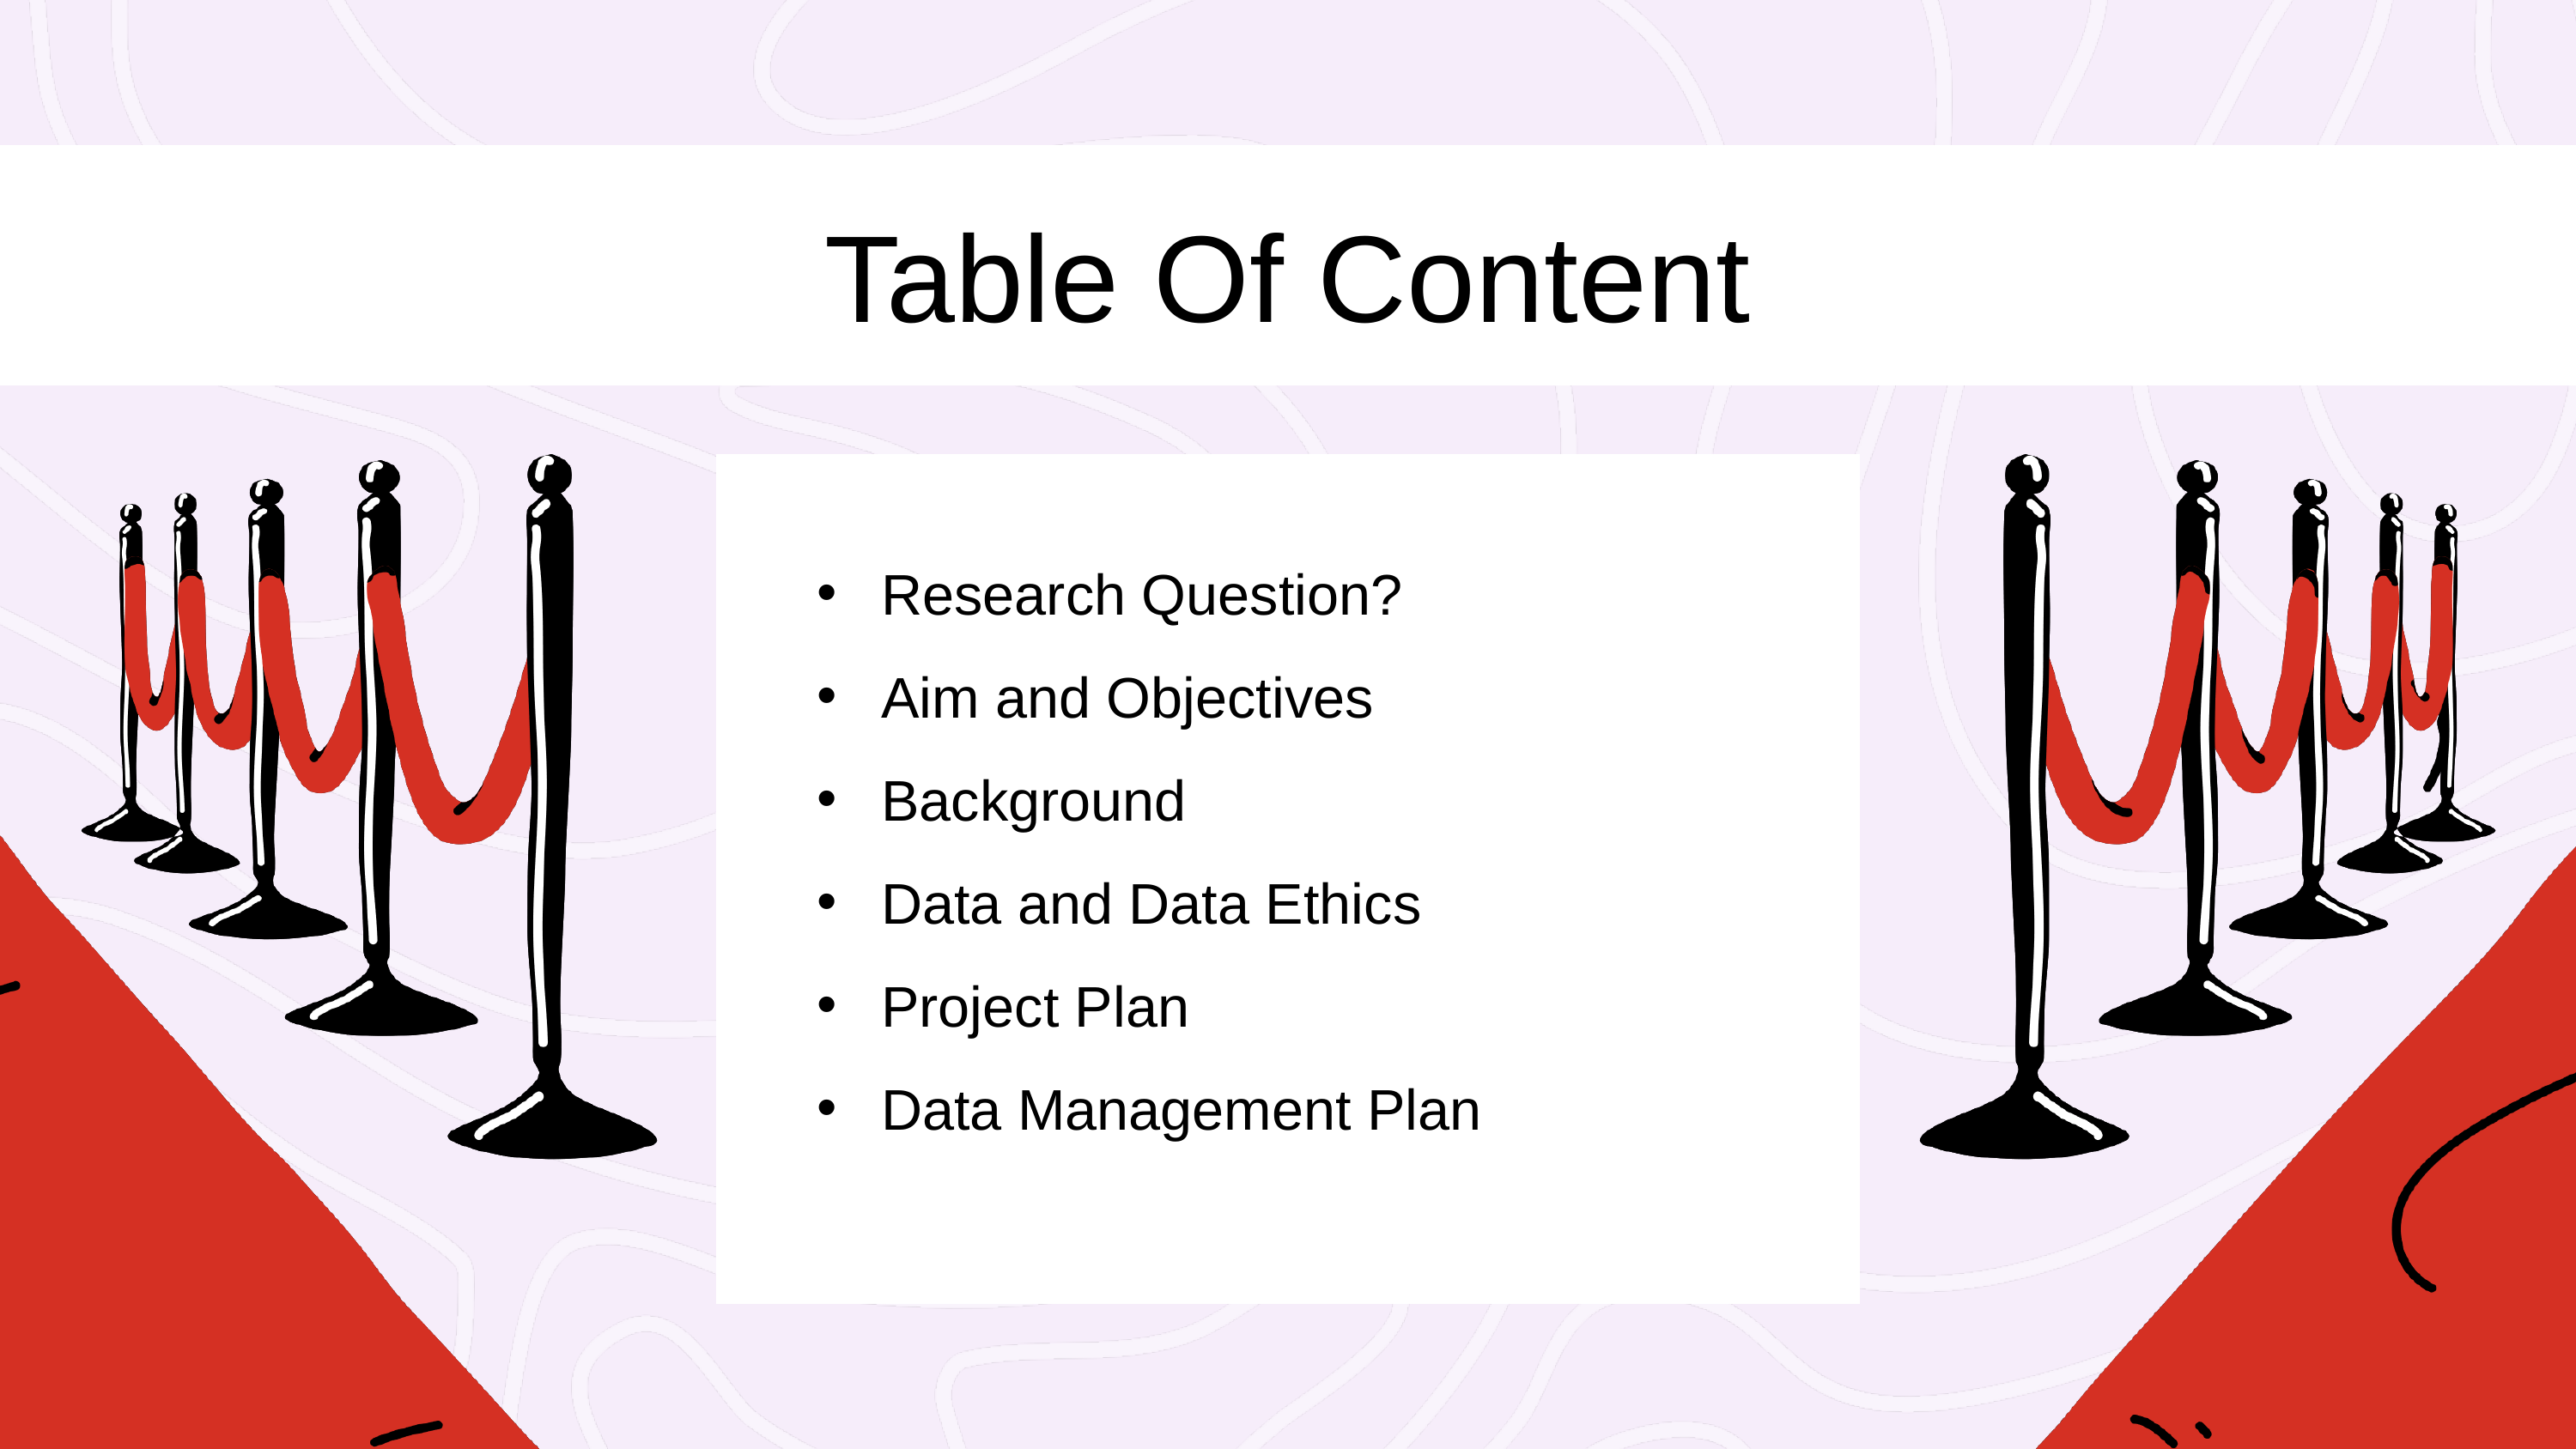

Table Of Content

Research Question?
Aim and Objectives
Background
Data and Data Ethics
Project Plan
Data Management Plan